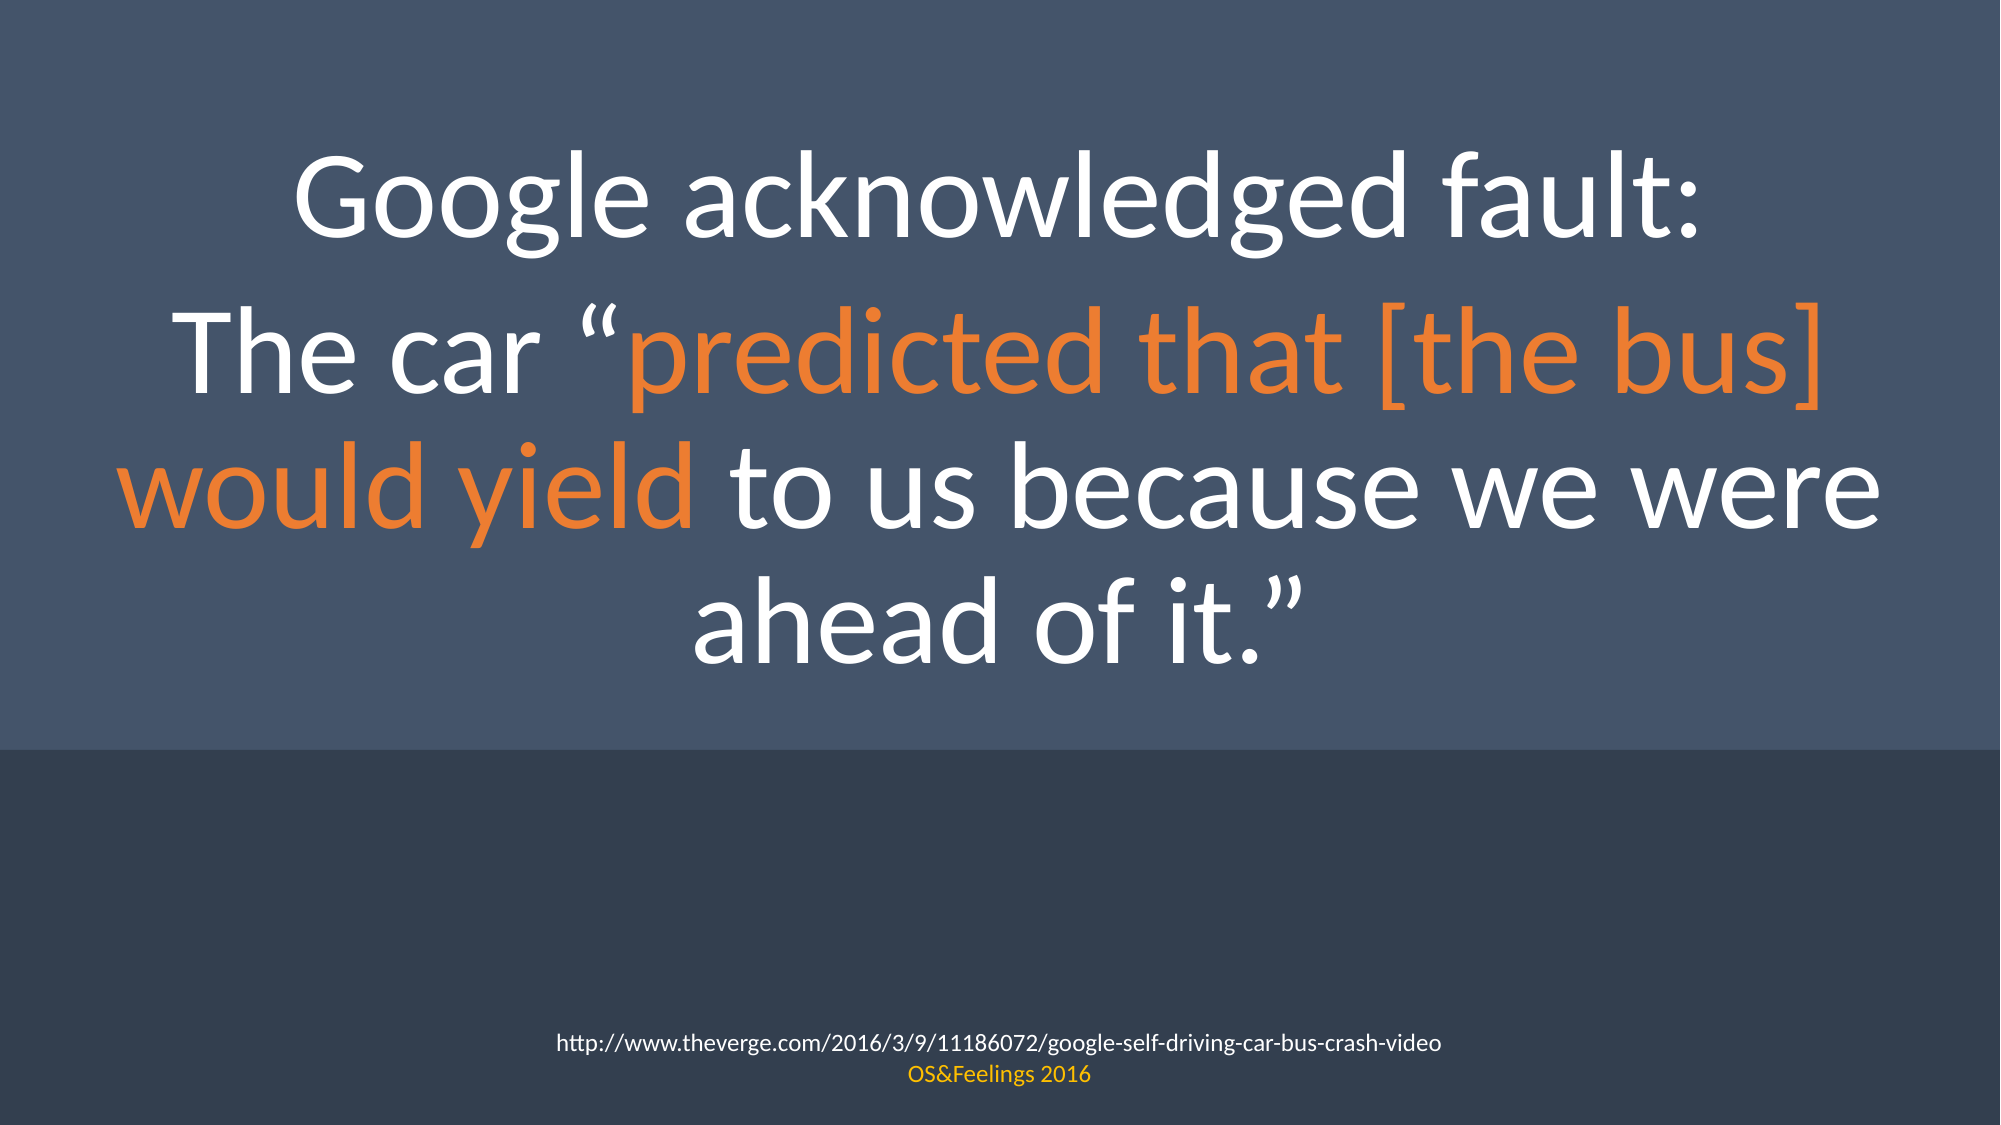

Google acknowledged fault:
The car “predicted that [the bus] would yield to us because we were ahead of it.”
http://www.theverge.com/2016/3/9/11186072/google-self-driving-car-bus-crash-video
OS&Feelings 2016